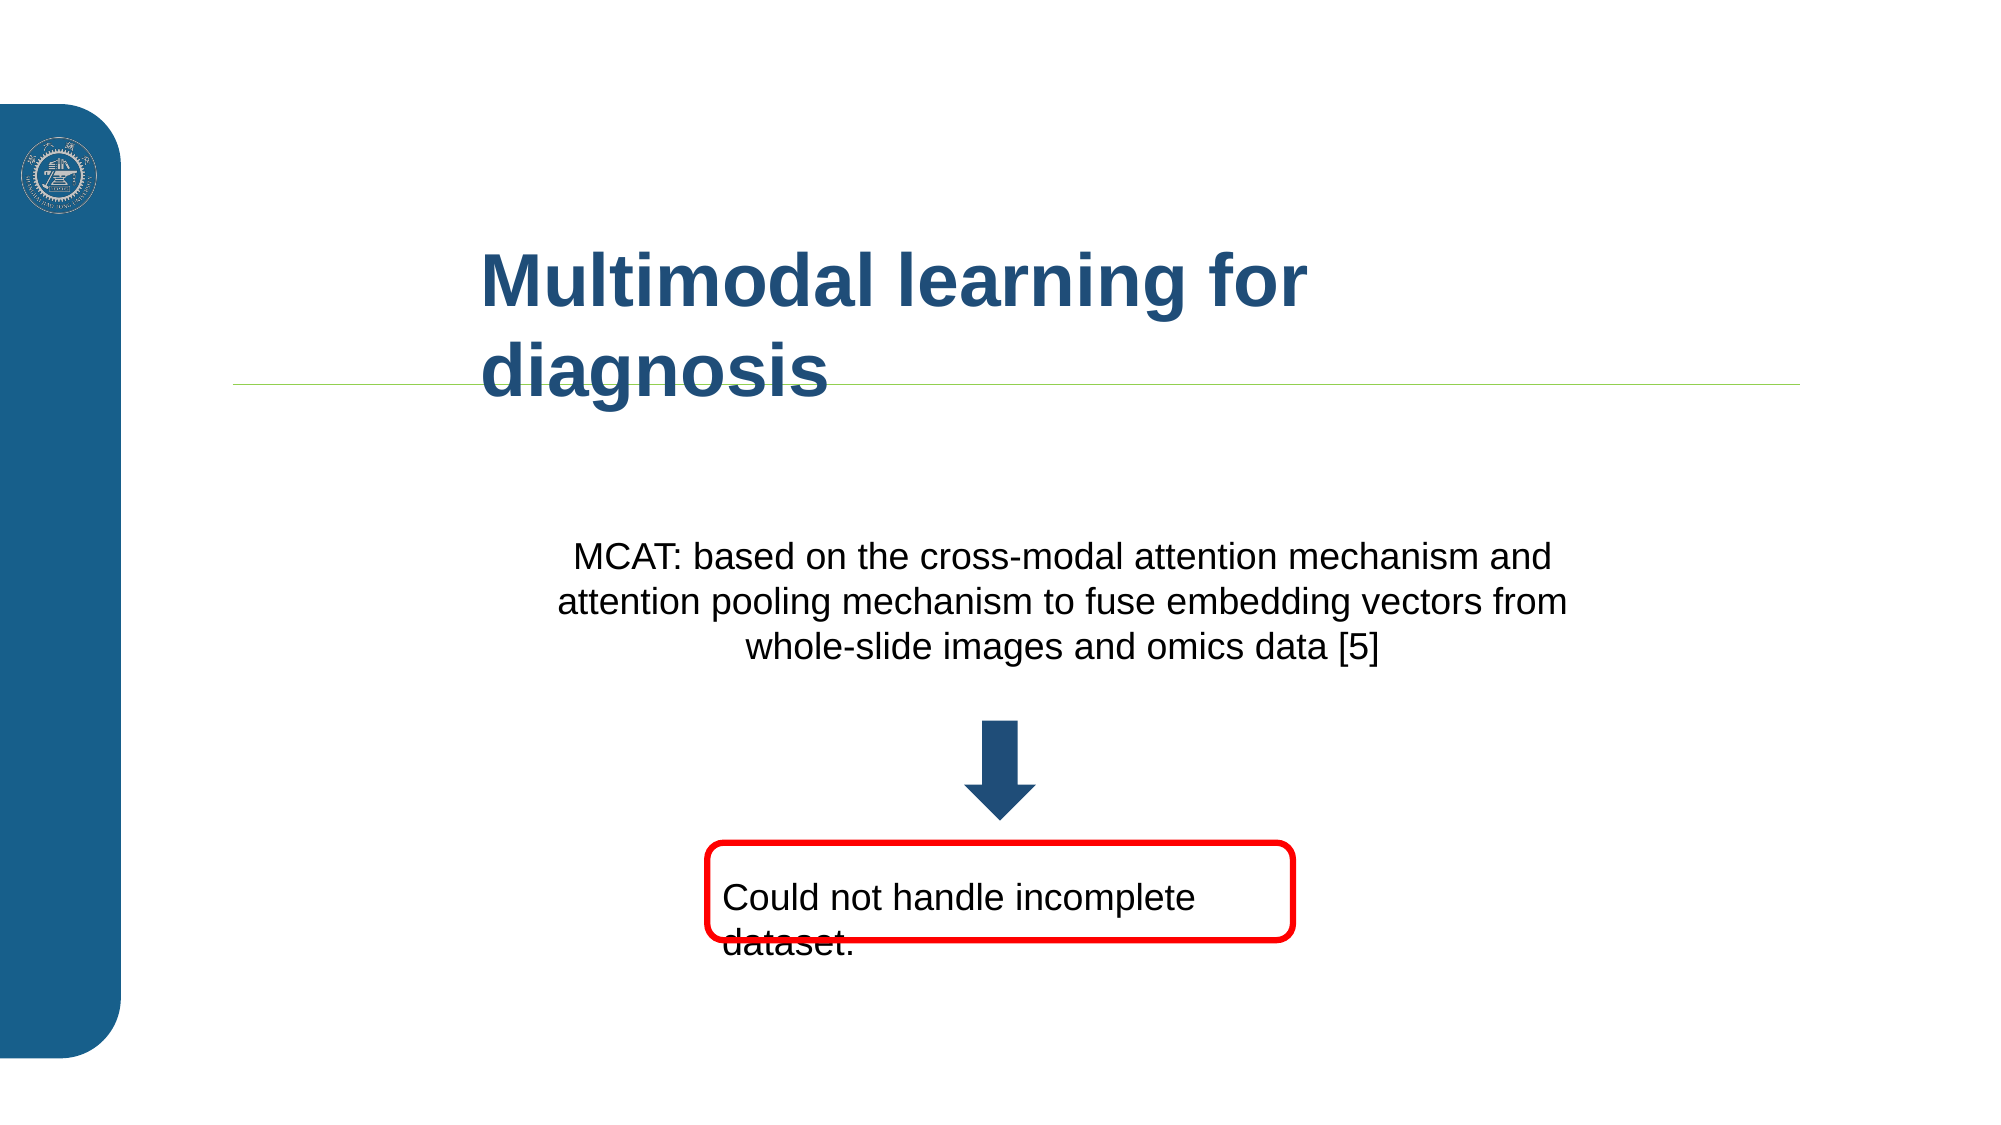

Multimodal learning for diagnosis
MCAT: based on the cross-modal attention mechanism and attention pooling mechanism to fuse embedding vectors from whole-slide images and omics data [5]

Could not handle incomplete dataset.